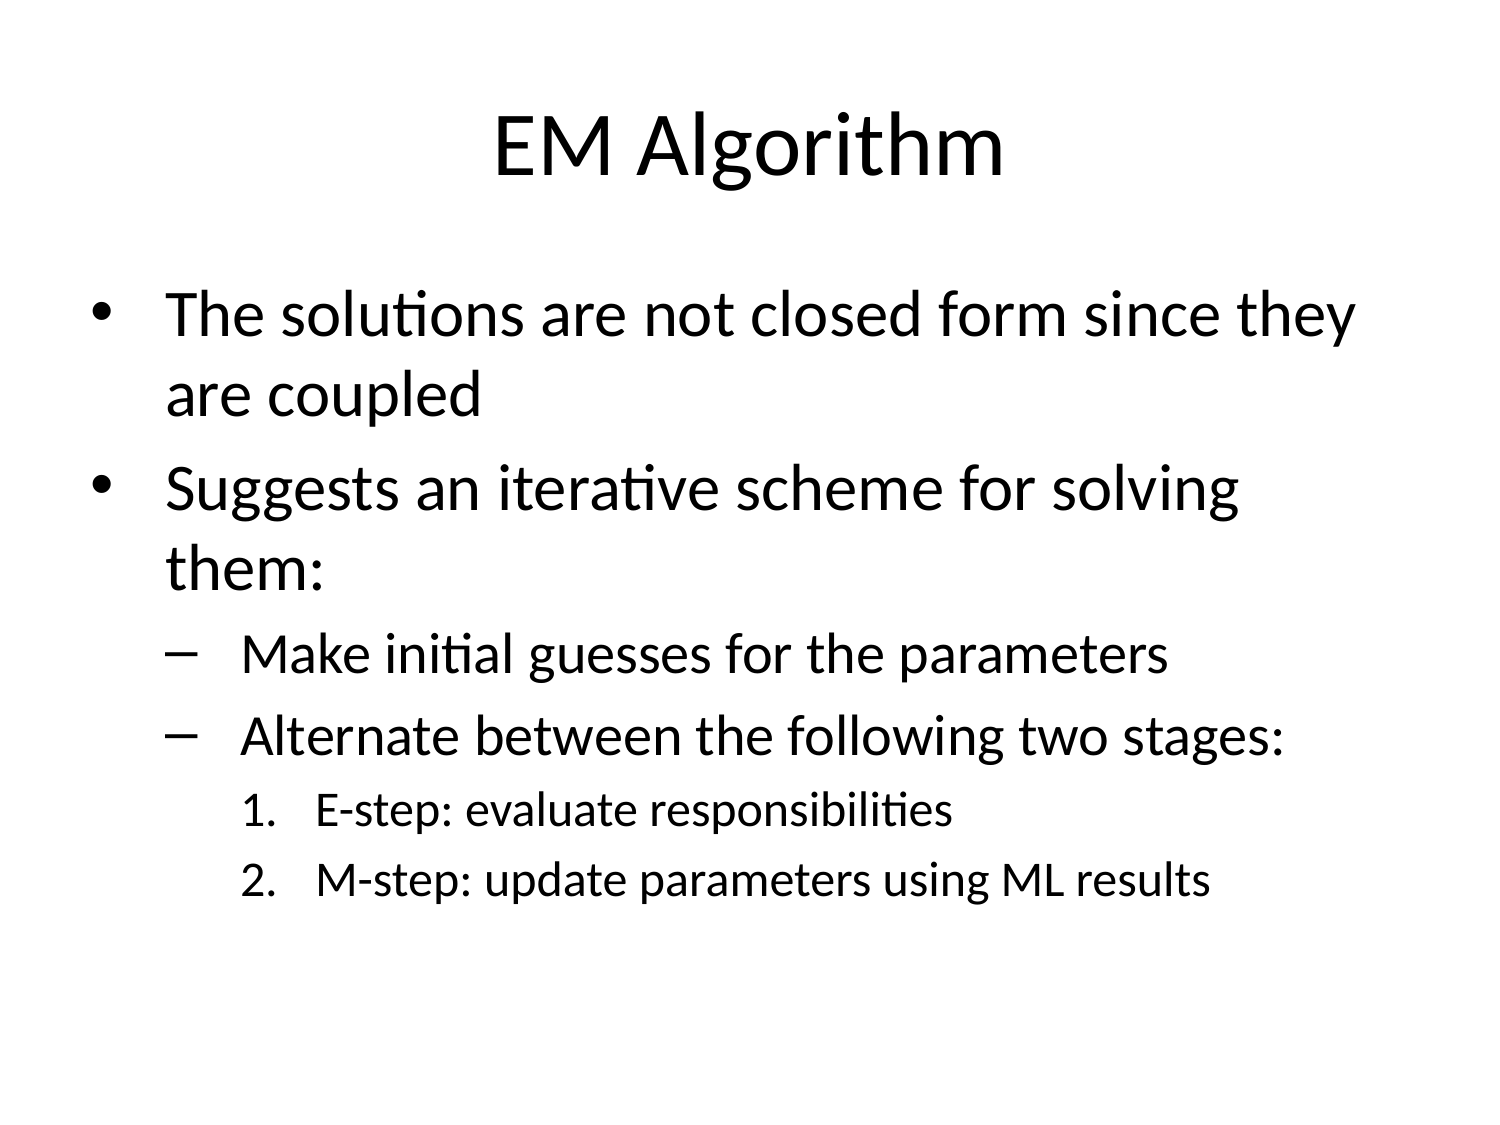

# EM Algorithm
The solutions are not closed form since they are coupled
Suggests an iterative scheme for solving them:
Make initial guesses for the parameters
Alternate between the following two stages:
E-step: evaluate responsibilities
M-step: update parameters using ML results